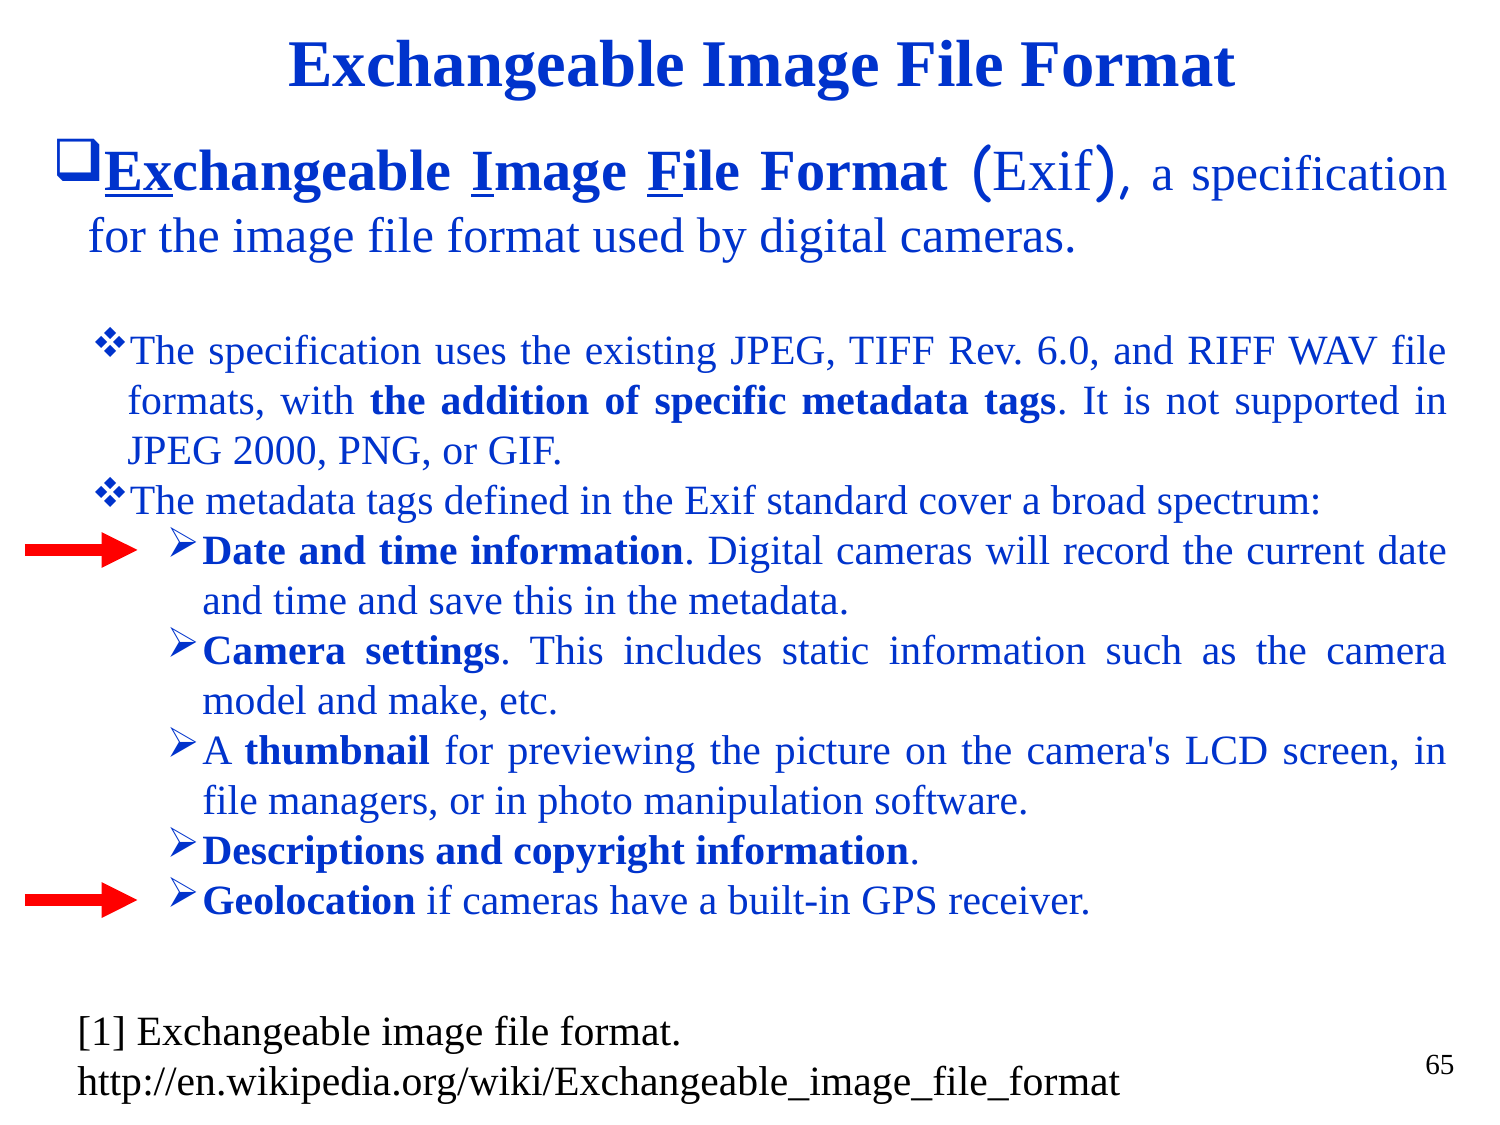

Exchangeable Image File Format
Exchangeable Image File Format (Exif), a specification for the image file format used by digital cameras.

The specification uses the existing JPEG, TIFF Rev. 6.0, and RIFF WAV file formats, with the addition of specific metadata tags. It is not supported in JPEG 2000, PNG, or GIF.
The metadata tags defined in the Exif standard cover a broad spectrum:
Date and time information. Digital cameras will record the current date and time and save this in the metadata.
Camera settings. This includes static information such as the camera model and make, etc.
A thumbnail for previewing the picture on the camera's LCD screen, in file managers, or in photo manipulation software.
Descriptions and copyright information.
Geolocation if cameras have a built-in GPS receiver.
[1] Exchangeable image file format. http://en.wikipedia.org/wiki/Exchangeable_image_file_format
65